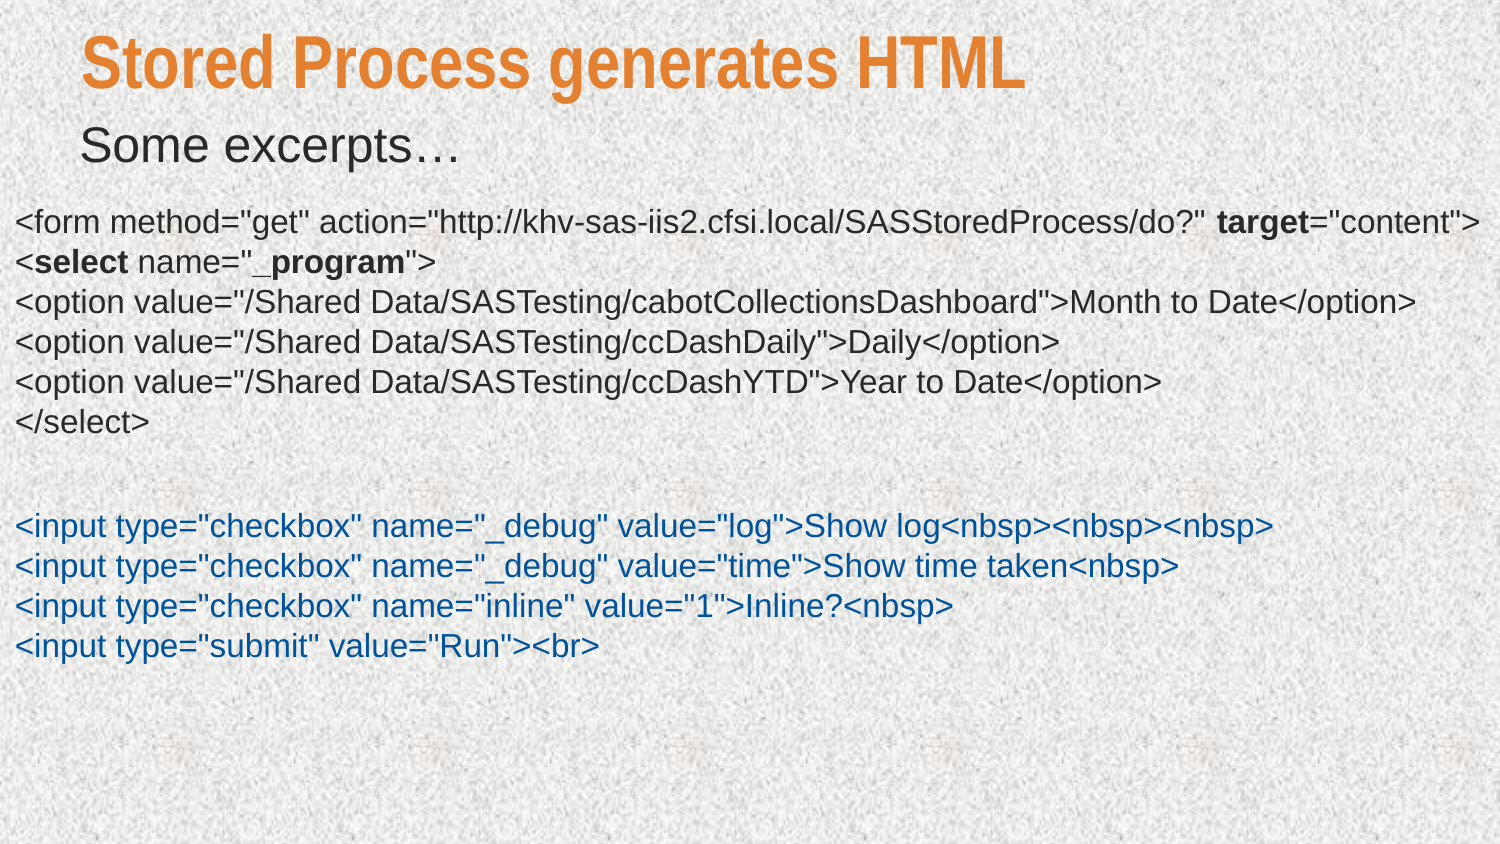

# Stored Process generates HTML
Some excerpts…
<form method="get" action="http://khv-sas-iis2.cfsi.local/SASStoredProcess/do?" target="content">
<select name="_program">
<option value="/Shared Data/SASTesting/cabotCollectionsDashboard">Month to Date</option>
<option value="/Shared Data/SASTesting/ccDashDaily">Daily</option>
<option value="/Shared Data/SASTesting/ccDashYTD">Year to Date</option>
</select>
<input type="checkbox" name="_debug" value="log">Show log<nbsp><nbsp><nbsp>
<input type="checkbox" name="_debug" value="time">Show time taken<nbsp>
<input type="checkbox" name="inline" value="1">Inline?<nbsp>
<input type="submit" value="Run"><br>